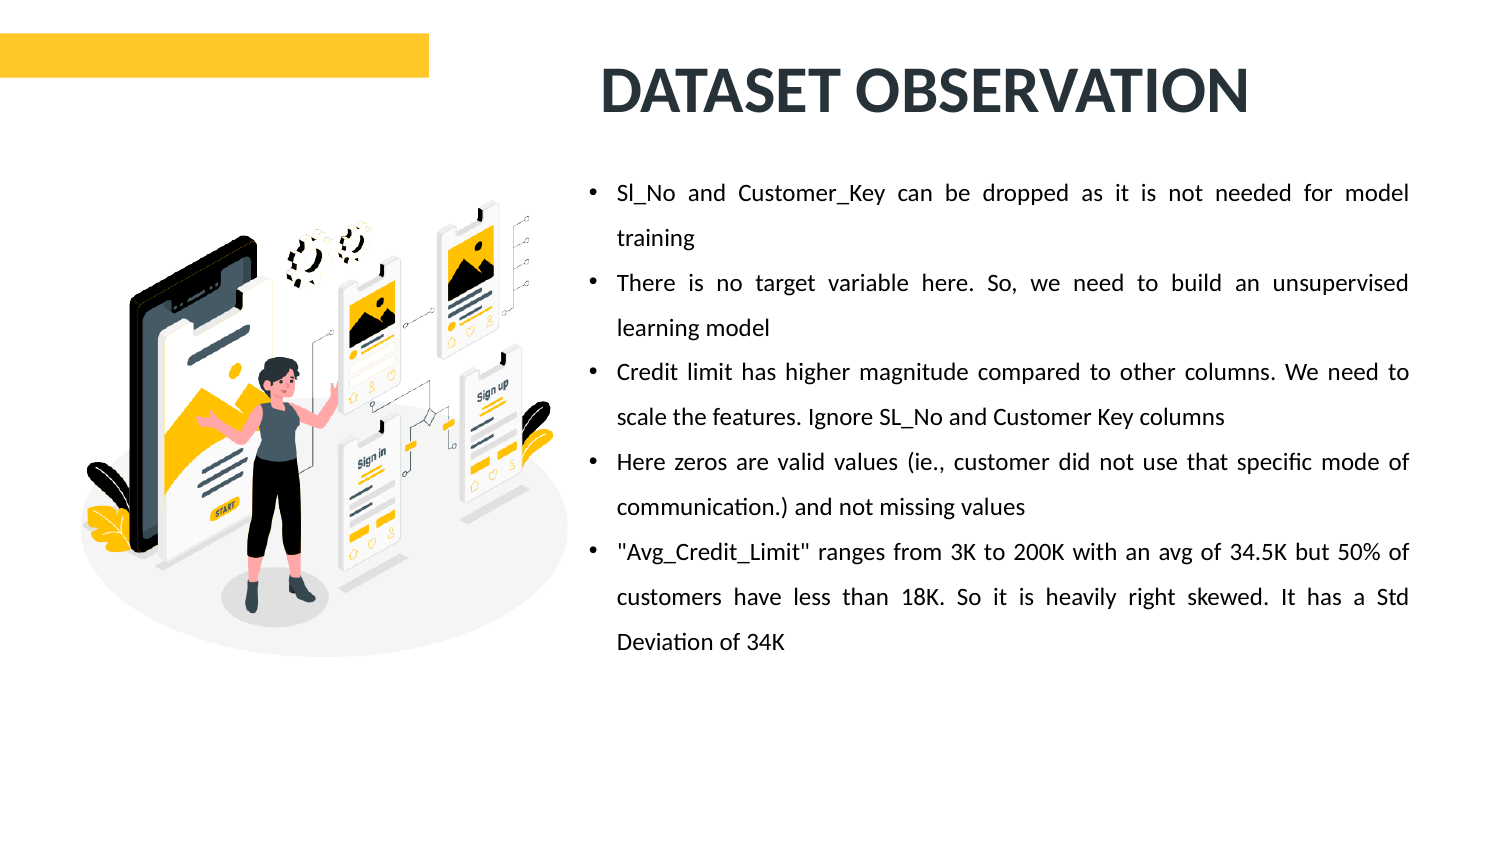

# DATASET OBSERVATION
Sl_No and Customer_Key can be dropped as it is not needed for model training
There is no target variable here. So, we need to build an unsupervised learning model
Credit limit has higher magnitude compared to other columns. We need to scale the features. Ignore SL_No and Customer Key columns
Here zeros are valid values (ie., customer did not use that specific mode of communication.) and not missing values
"Avg_Credit_Limit" ranges from 3K to 200K with an avg of 34.5K but 50% of customers have less than 18K. So it is heavily right skewed. It has a Std Deviation of 34K